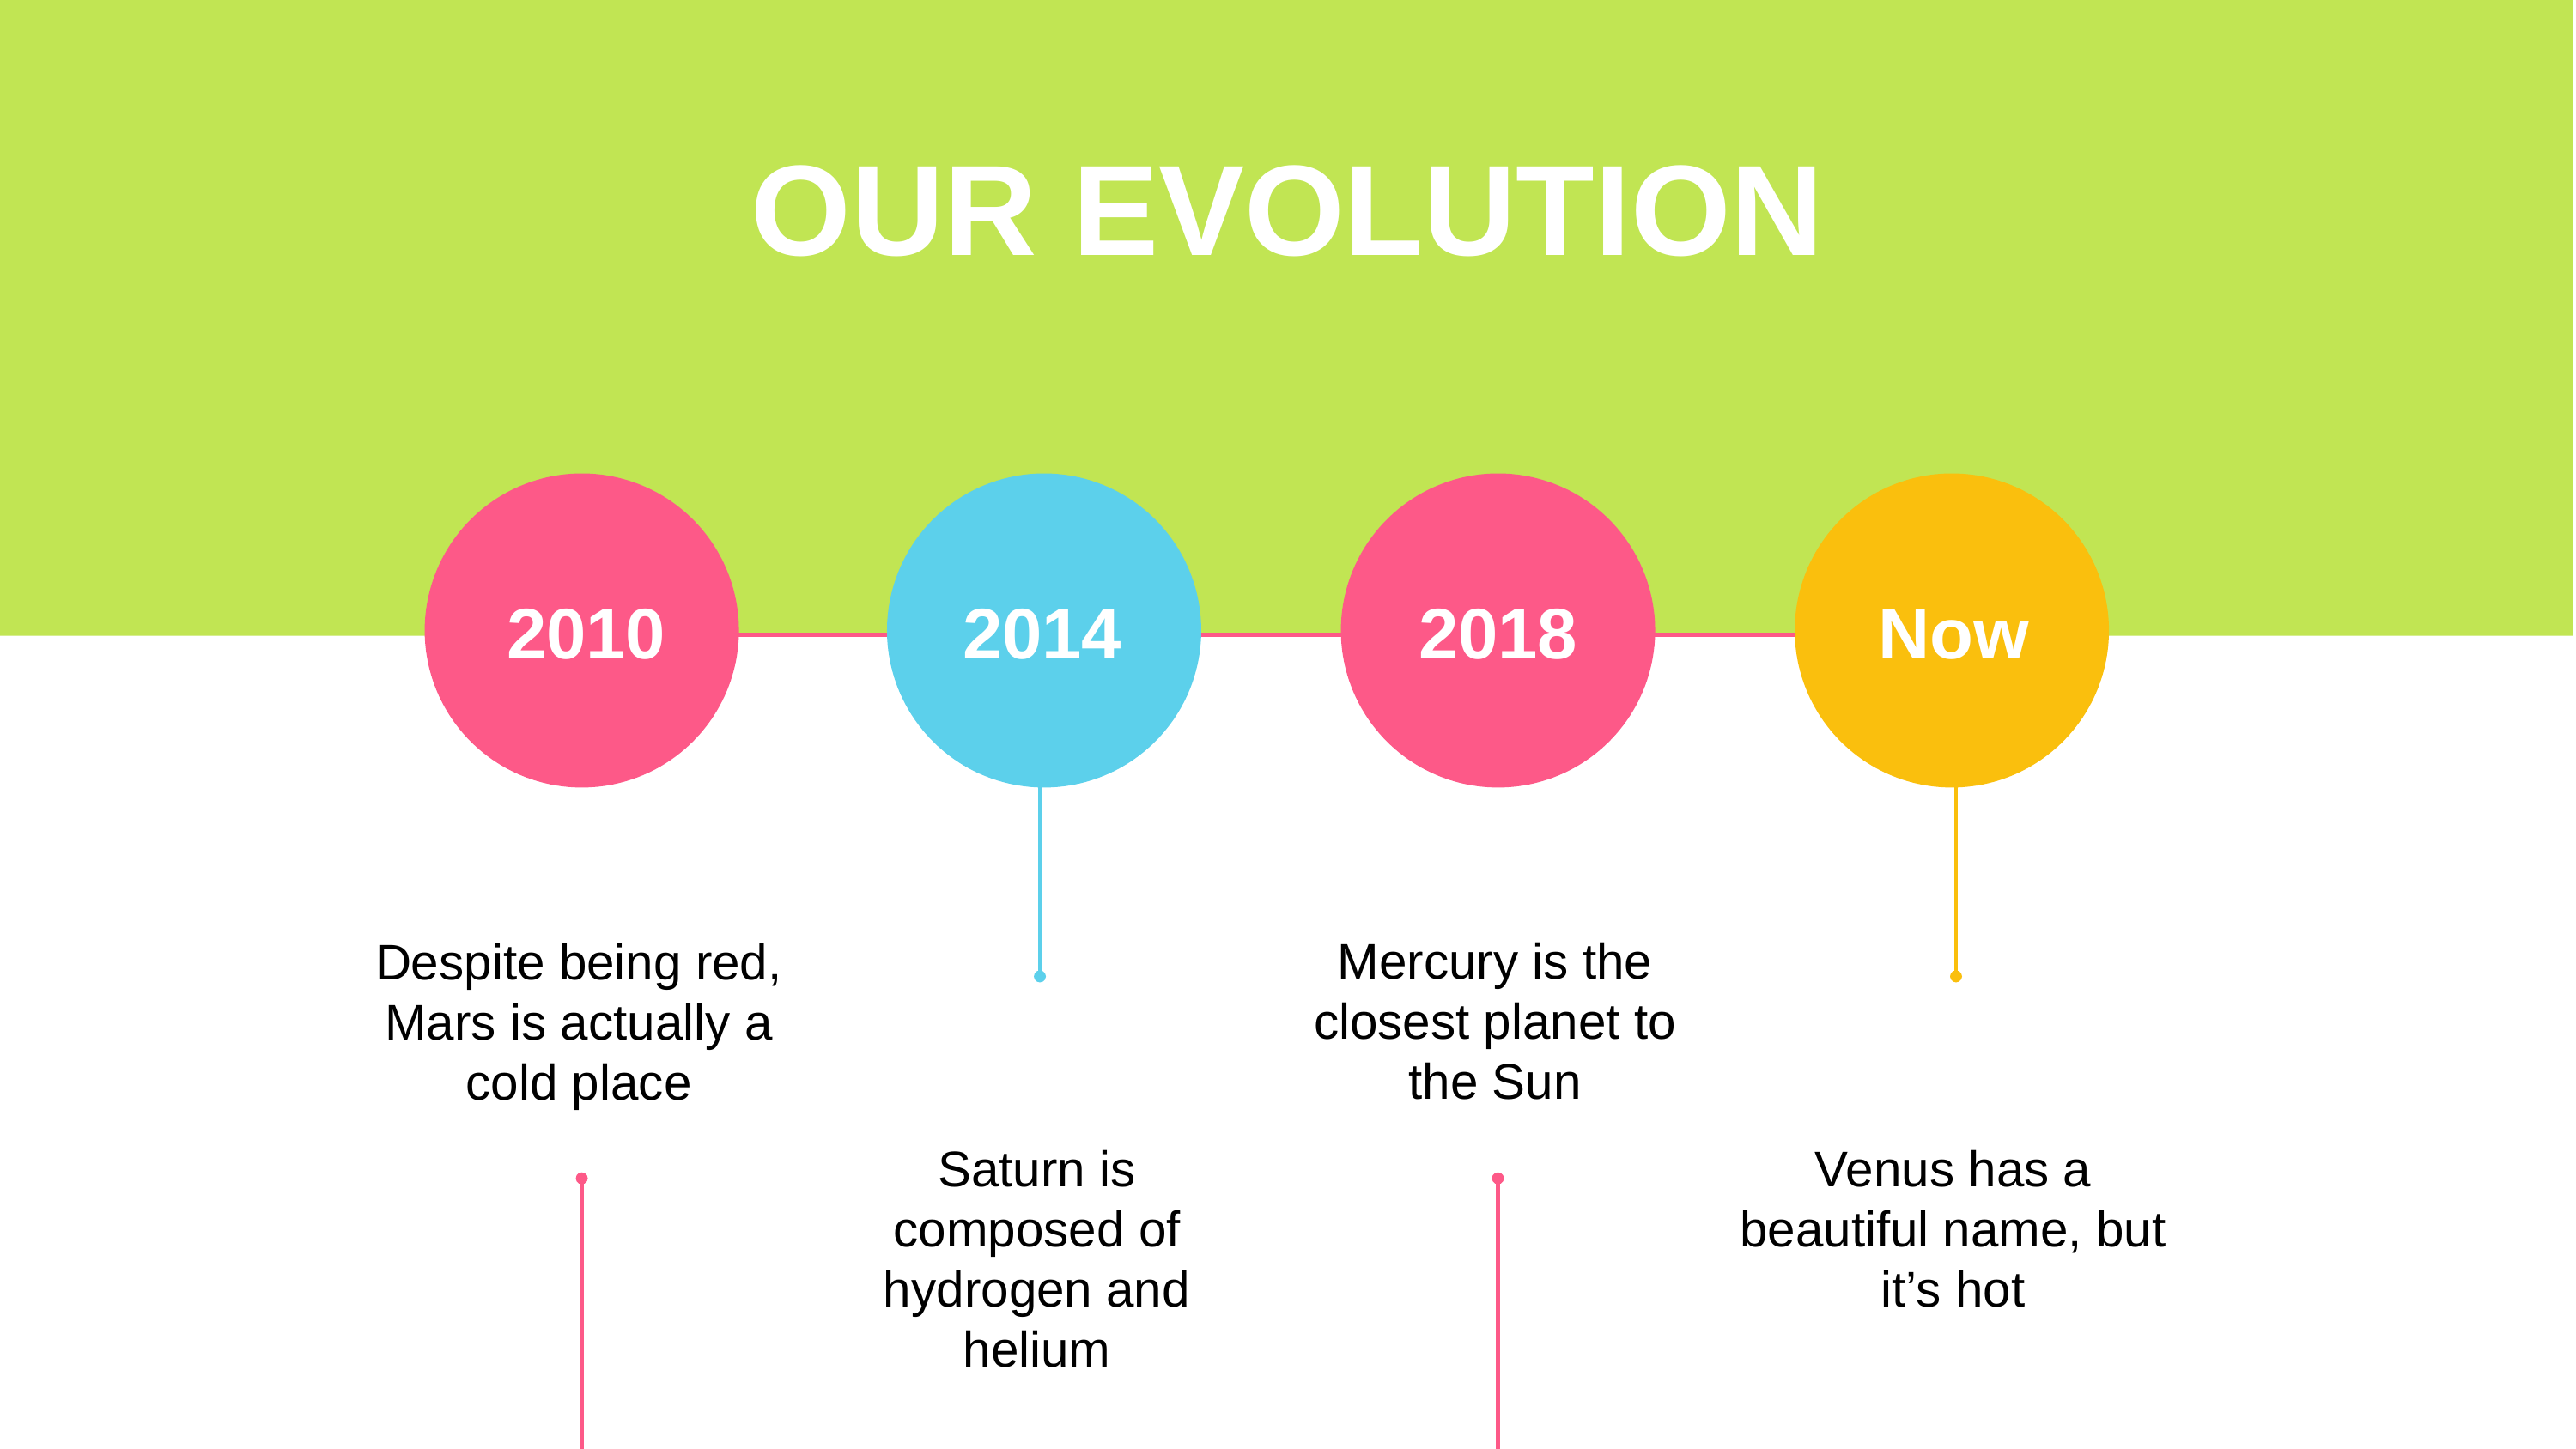

# OUR EVOLUTION

2010
2014
2018
Now
Mercury
Mars
Mercury is the closest planet to the Sun
Despite being red, Mars is actually a cold place
Saturn
Venus
Saturn is composed of hydrogen and helium
Venus has a beautiful name, but it’s hot